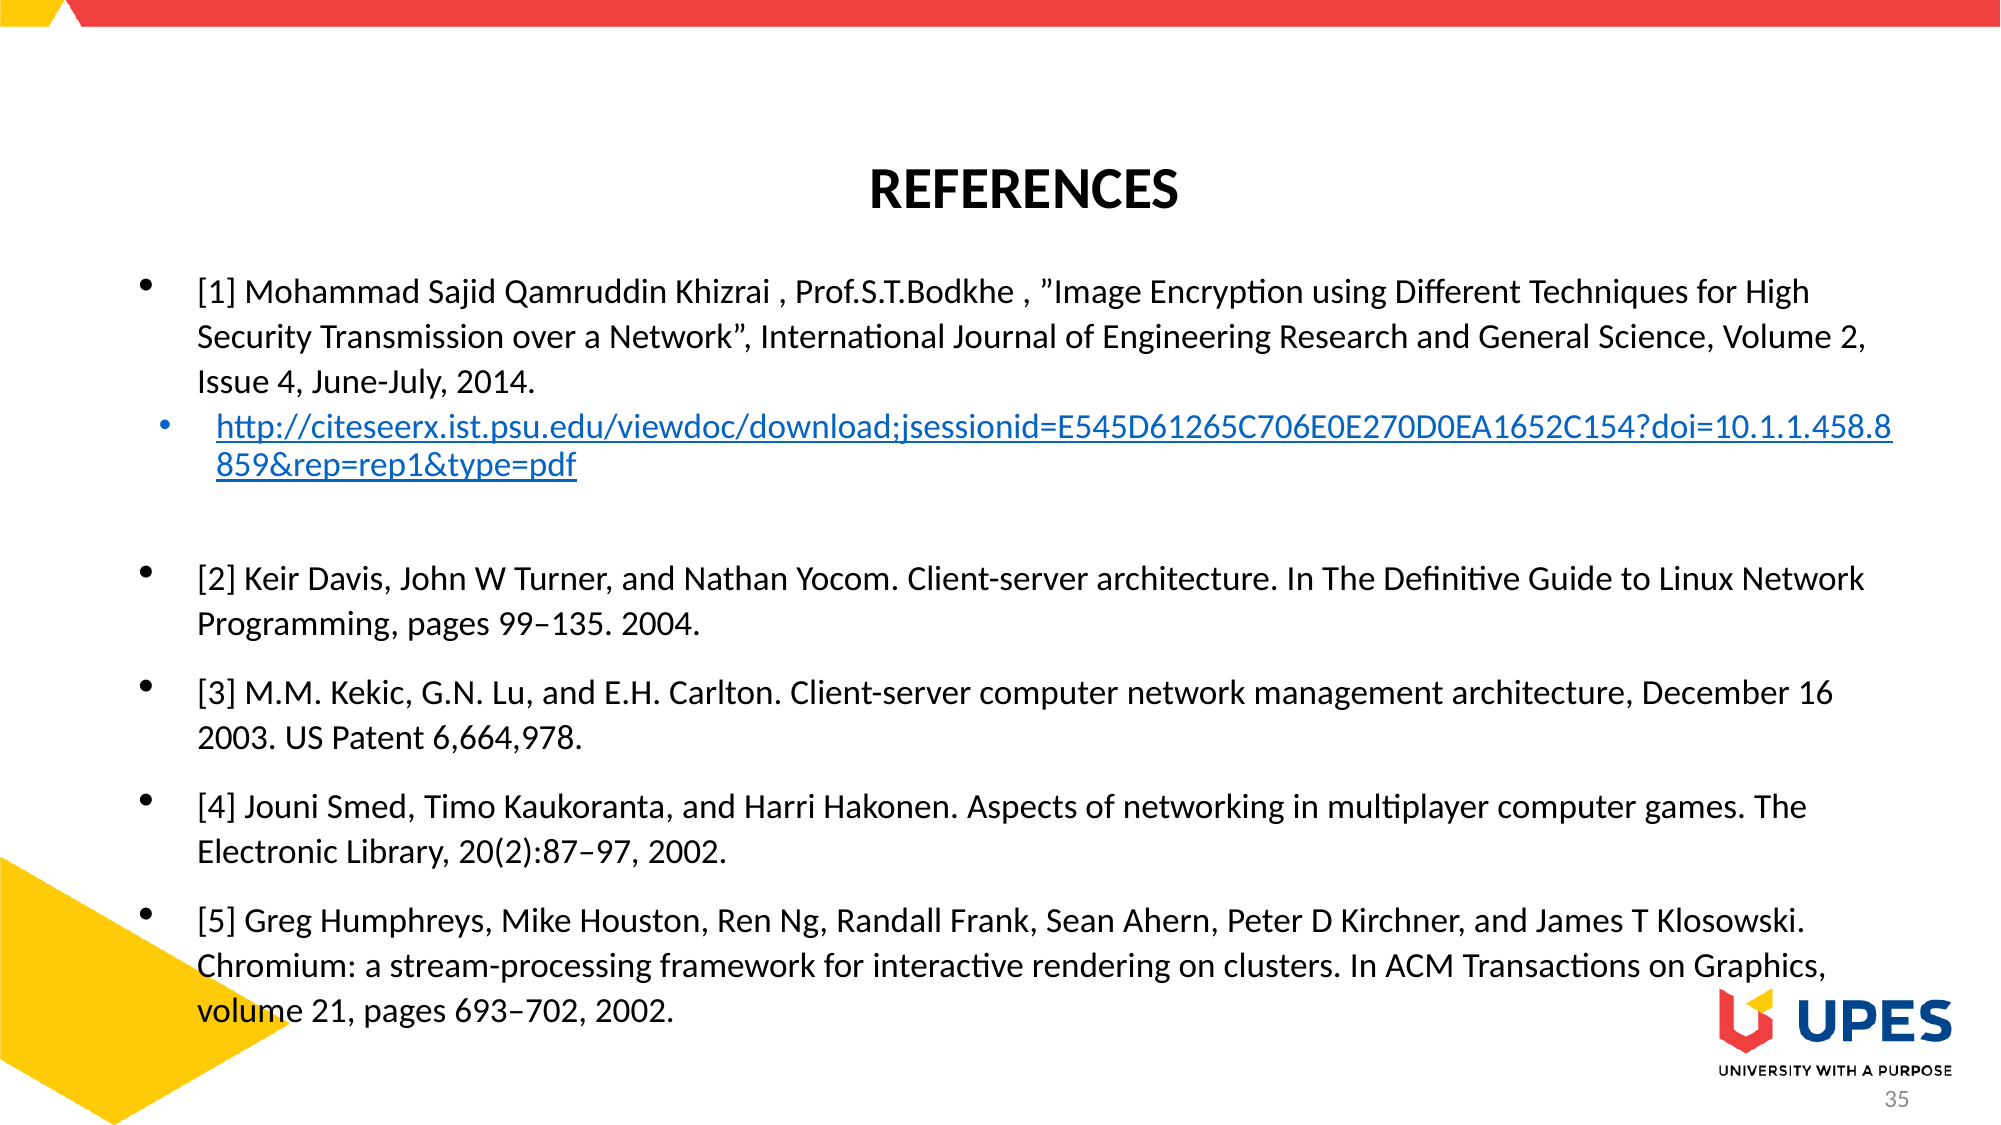

# REFERENCES
[1] Mohammad Sajid Qamruddin Khizrai , Prof.S.T.Bodkhe , ”Image Encryption using Different Techniques for High Security Transmission over a Network”, International Journal of Engineering Research and General Science, Volume 2, Issue 4, June-July, 2014.
http://citeseerx.ist.psu.edu/viewdoc/download;jsessionid=E545D61265C706E0E270D0EA1652C154?doi=10.1.1.458.8859&rep=rep1&type=pdf
[2] Keir Davis, John W Turner, and Nathan Yocom. Client-server architecture. In The Definitive Guide to Linux Network Programming, pages 99–135. 2004.
[3] M.M. Kekic, G.N. Lu, and E.H. Carlton. Client-server computer network management architecture, December 16 2003. US Patent 6,664,978.
[4] Jouni Smed, Timo Kaukoranta, and Harri Hakonen. Aspects of networking in multiplayer computer games. The Electronic Library, 20(2):87–97, 2002.
[5] Greg Humphreys, Mike Houston, Ren Ng, Randall Frank, Sean Ahern, Peter D Kirchner, and James T Klosowski. Chromium: a stream-processing framework for interactive rendering on clusters. In ACM Transactions on Graphics, volume 21, pages 693–702, 2002.